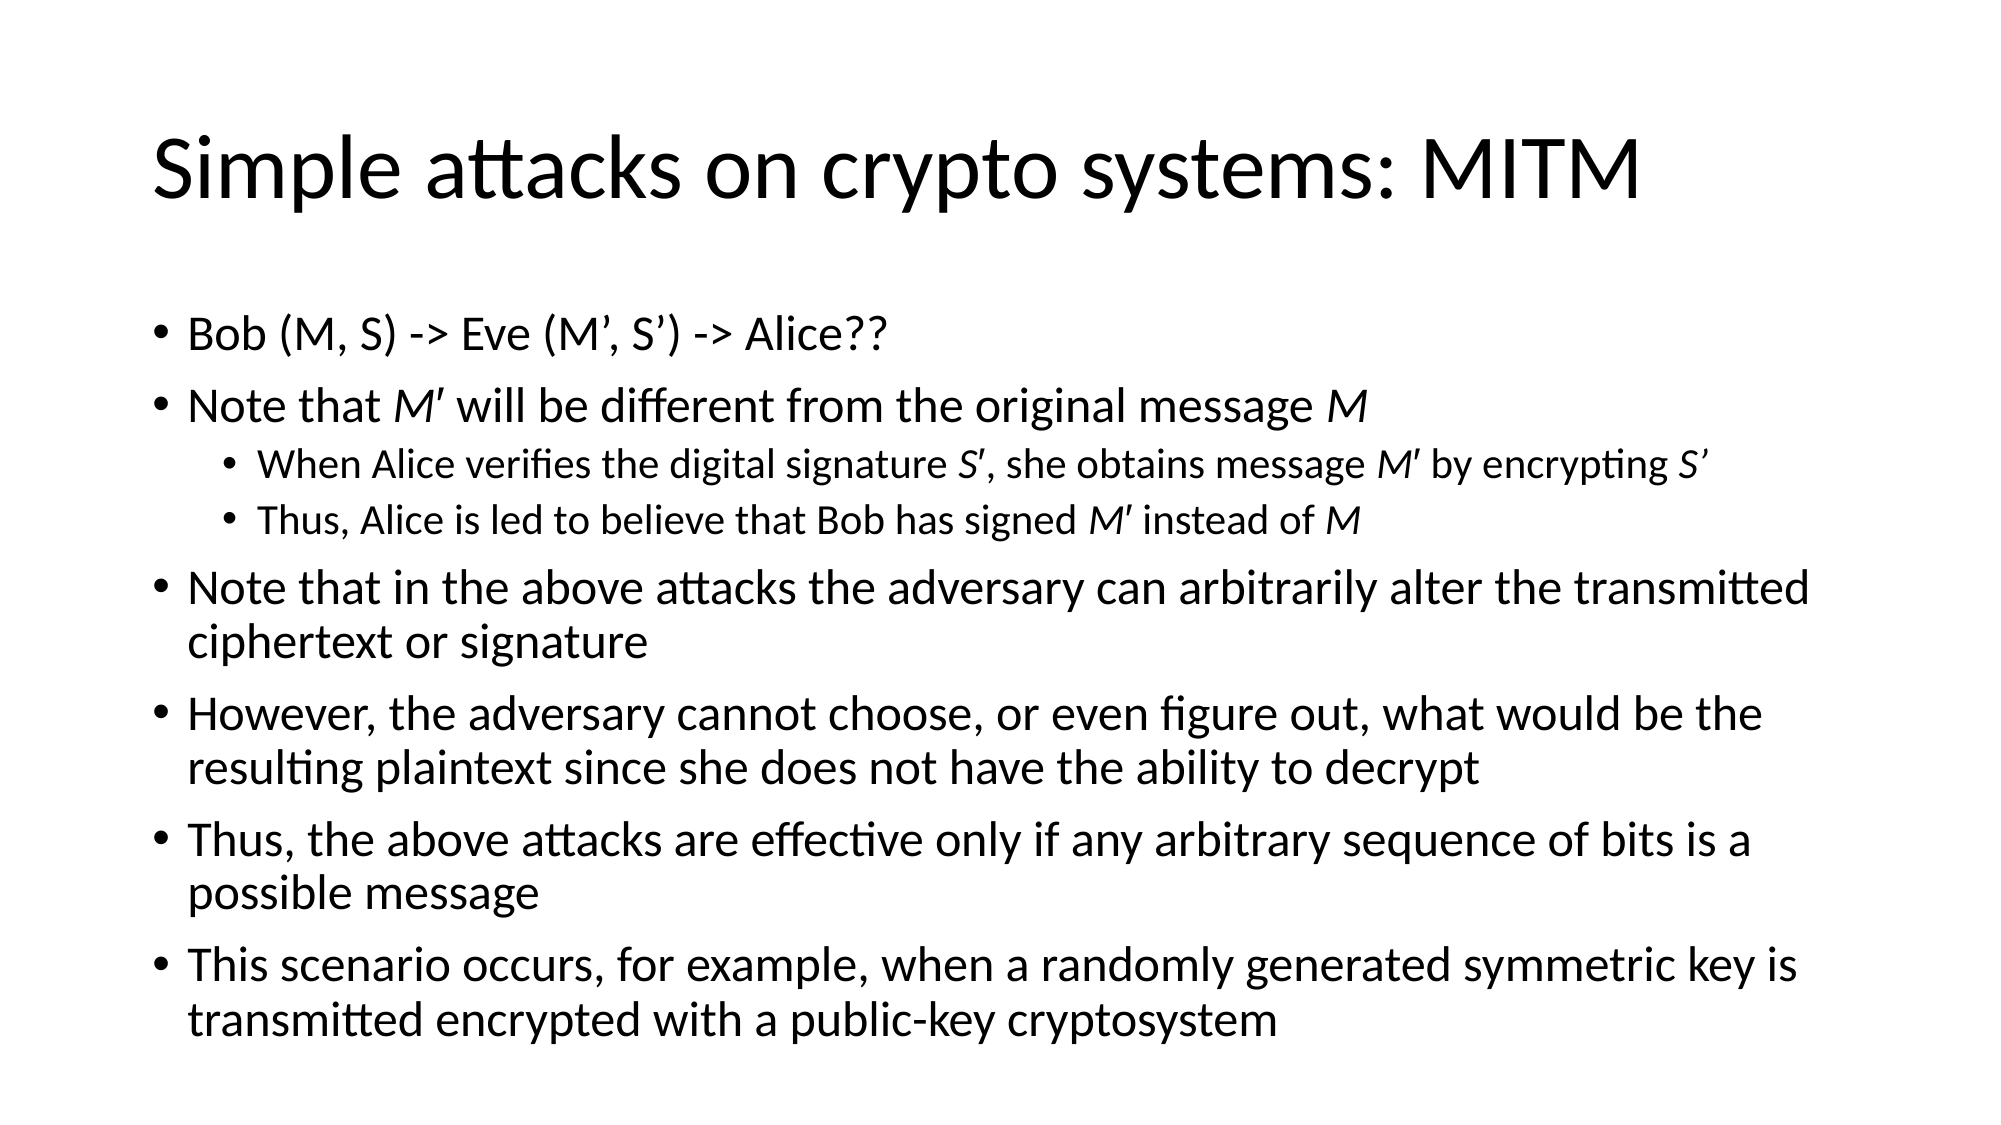

# Simple attacks on crypto systems: MITM
Bob (M, S) -> Eve (M’, S’) -> Alice??
Note that M′ will be different from the original message M
When Alice verifies the digital signature S′, she obtains message M′ by encrypting S’
Thus, Alice is led to believe that Bob has signed M′ instead of M
Note that in the above attacks the adversary can arbitrarily alter the transmitted ciphertext or signature
However, the adversary cannot choose, or even figure out, what would be the resulting plaintext since she does not have the ability to decrypt
Thus, the above attacks are effective only if any arbitrary sequence of bits is a possible message
This scenario occurs, for example, when a randomly generated symmetric key is transmitted encrypted with a public-key cryptosystem